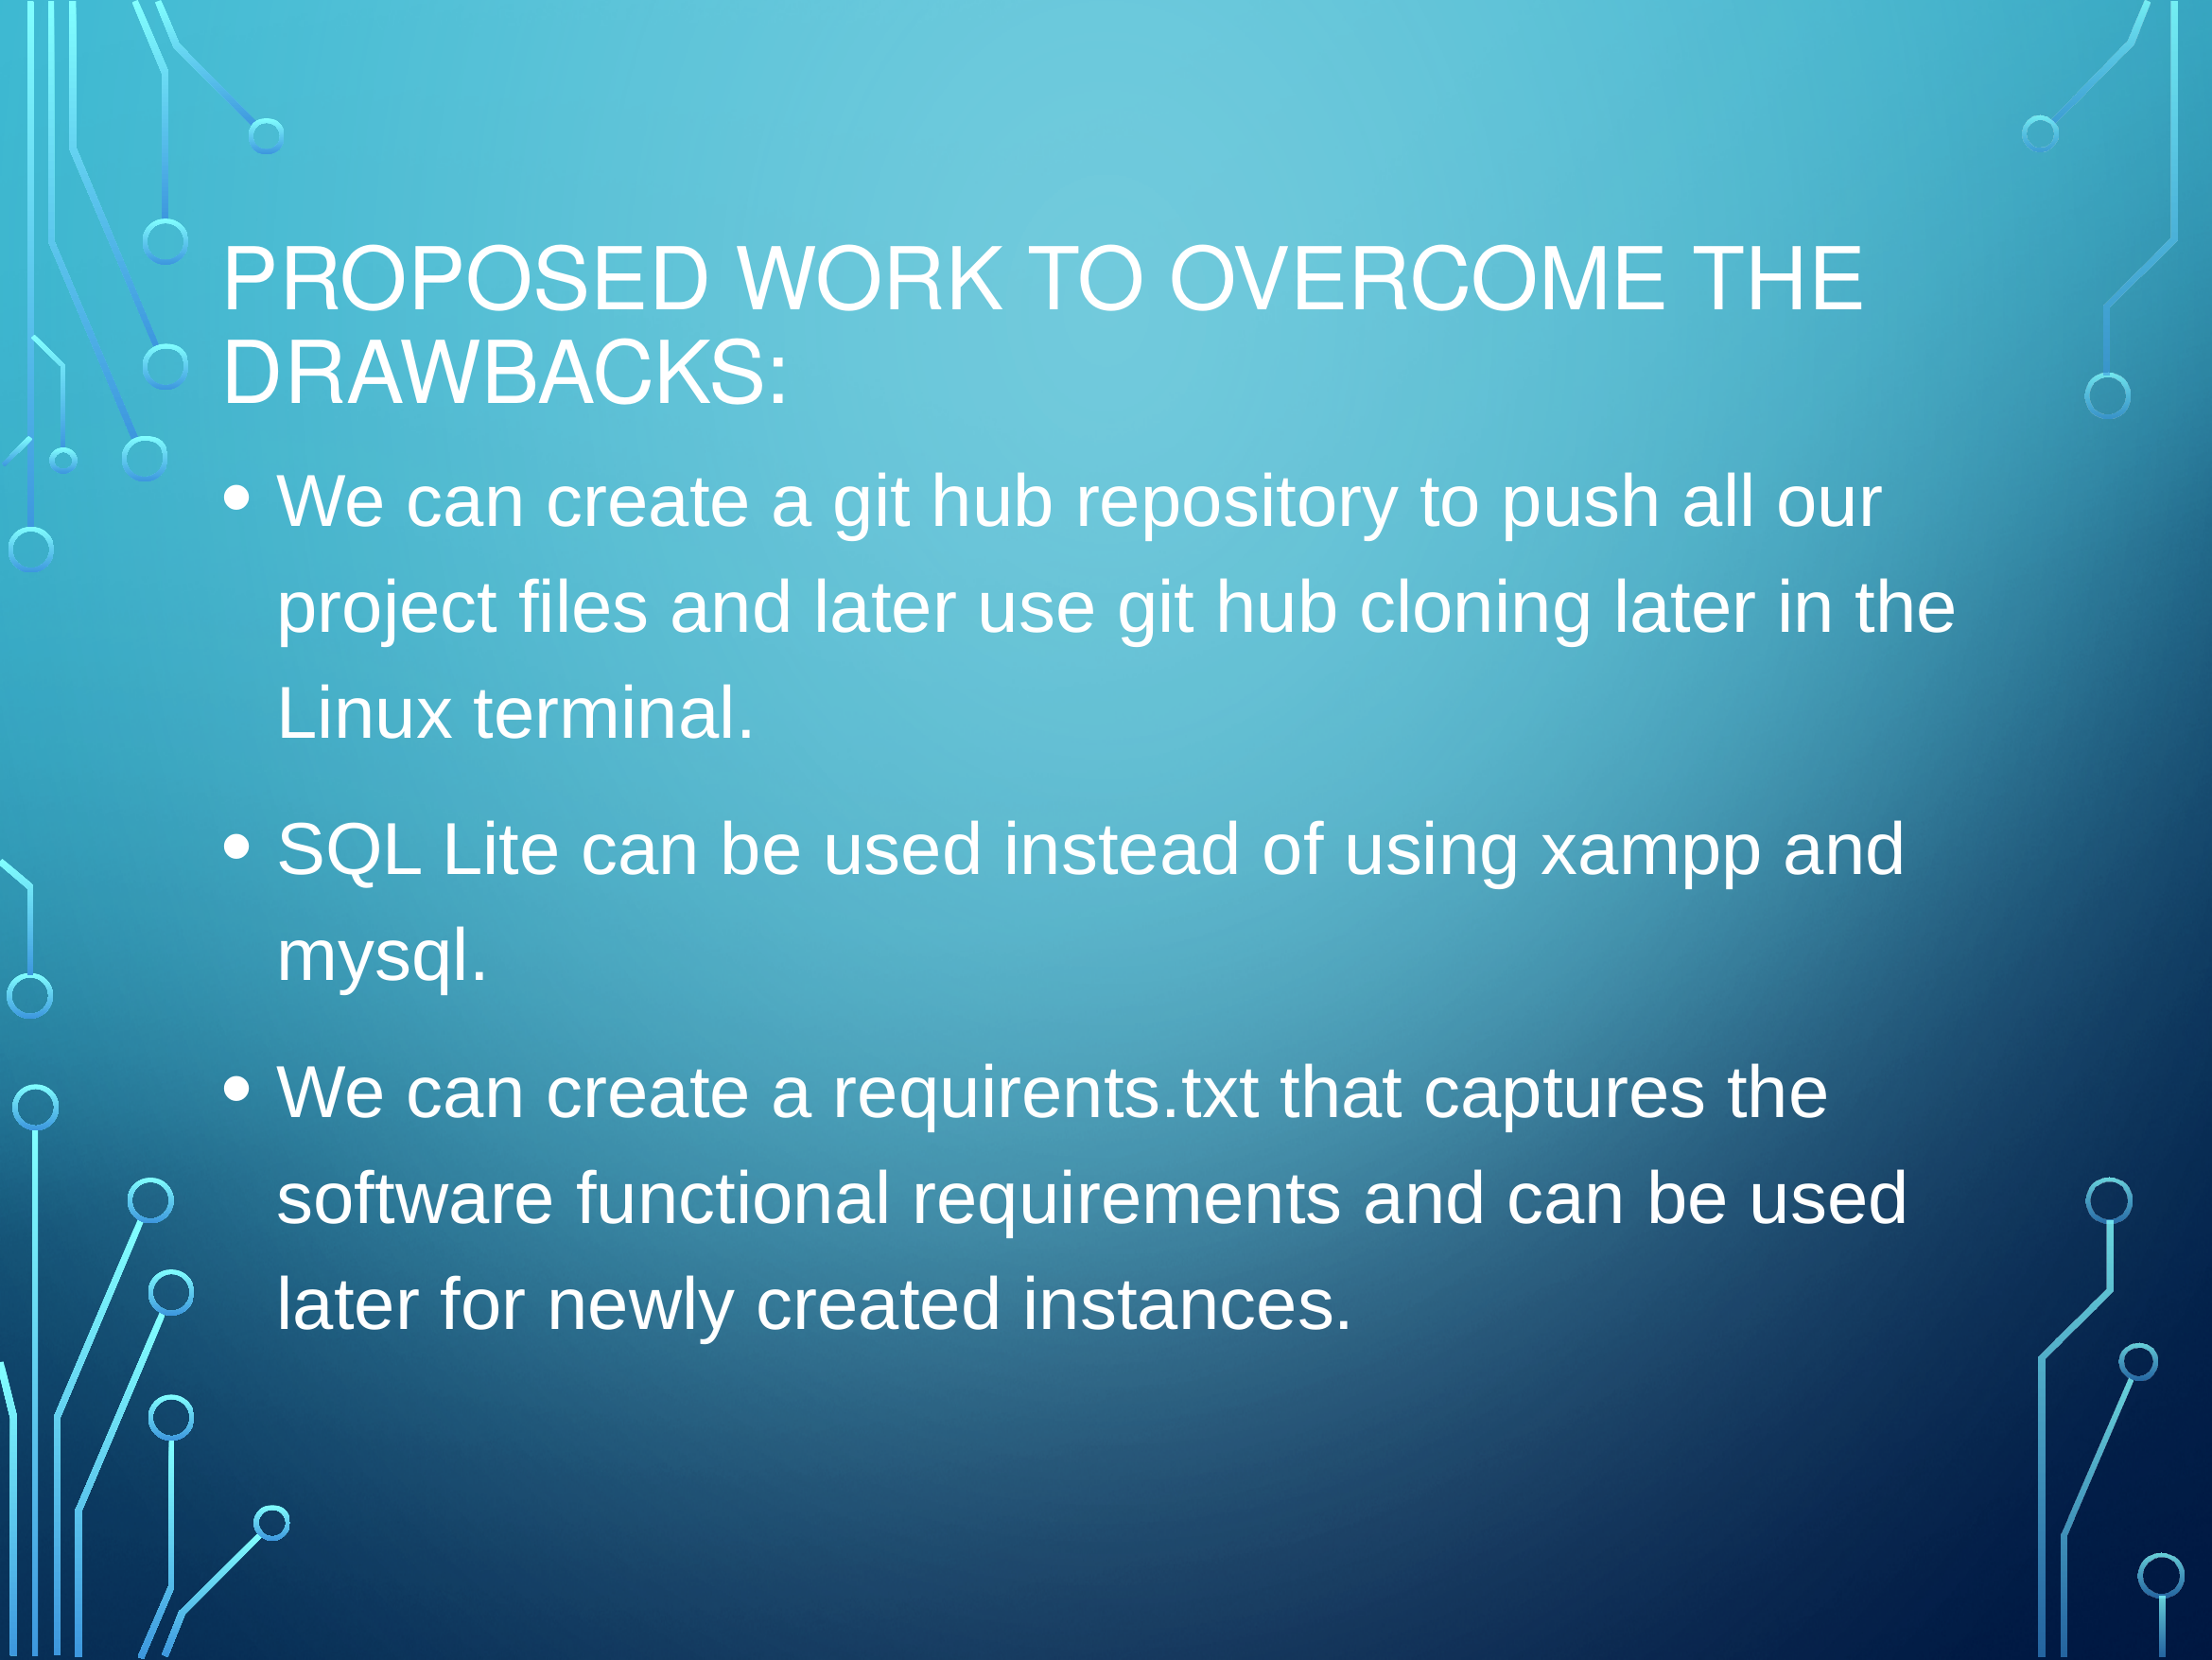

# Proposed work to overcome the drawbacks:
We can create a git hub repository to push all our project files and later use git hub cloning later in the Linux terminal.
SQL Lite can be used instead of using xampp and mysql.
We can create a requirents.txt that captures the software functional requirements and can be used later for newly created instances.